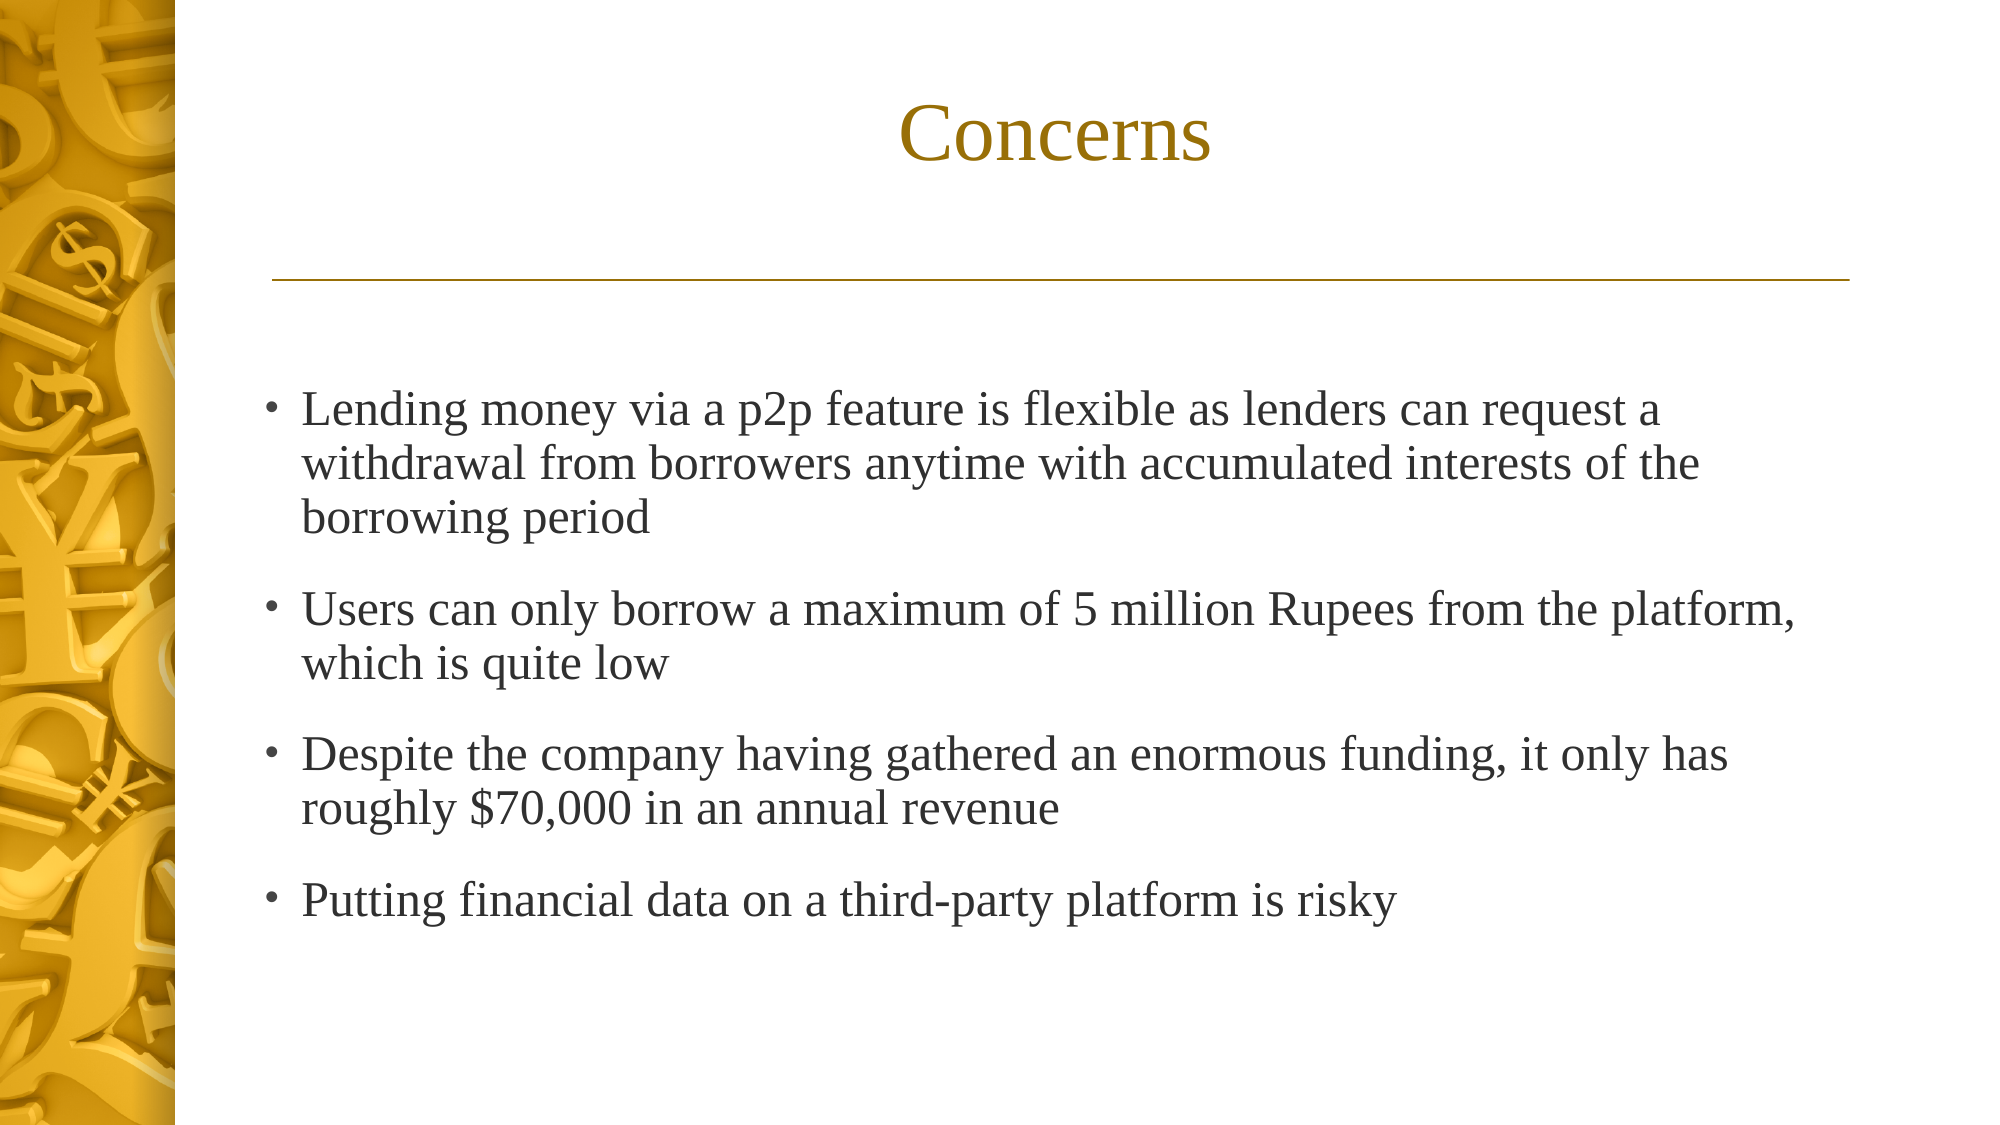

# Concerns

Lending money via a p2p feature is flexible as lenders can request a withdrawal from borrowers anytime with accumulated interests of the borrowing period
Users can only borrow a maximum of 5 million Rupees from the platform, which is quite low
Despite the company having gathered an enormous funding, it only has roughly $70,000 in an annual revenue
Putting financial data on a third-party platform is risky